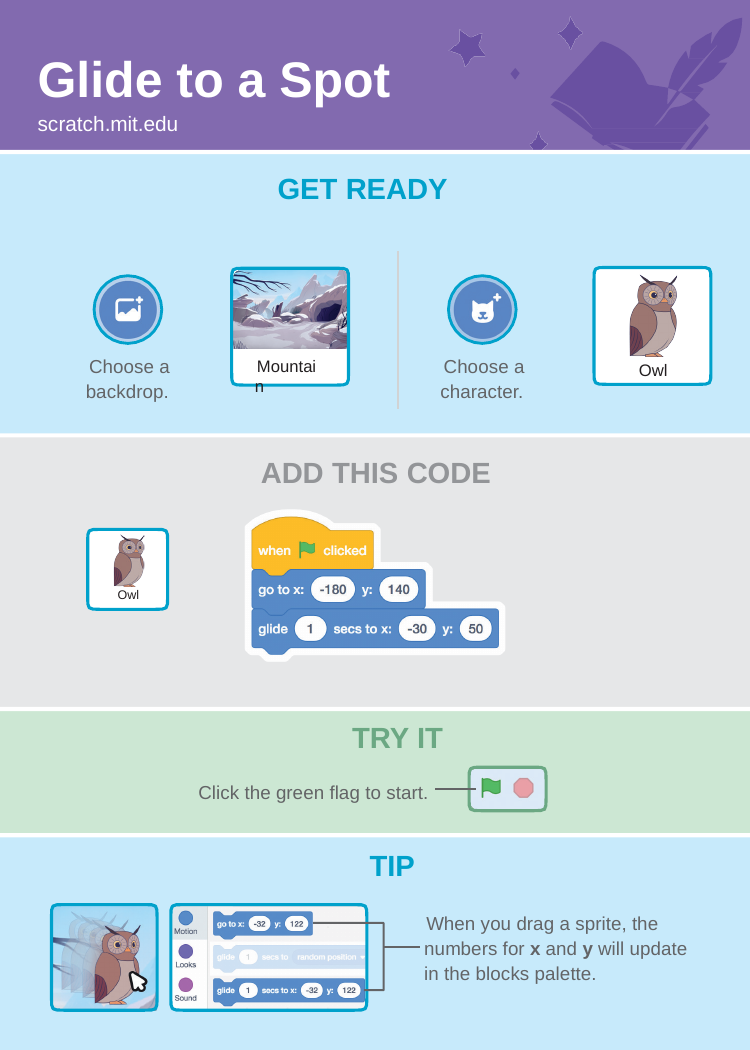

# Glide to a Spot
scratch.mit.edu

GET READY

Choose a character.
Choose a backdrop.
Mountain
Owl

ADD THIS CODE

Owl

TRY IT

Click the green flag to start.

TIP

When you drag a sprite, the numbers for x and y will update in the blocks palette.

Create a Story